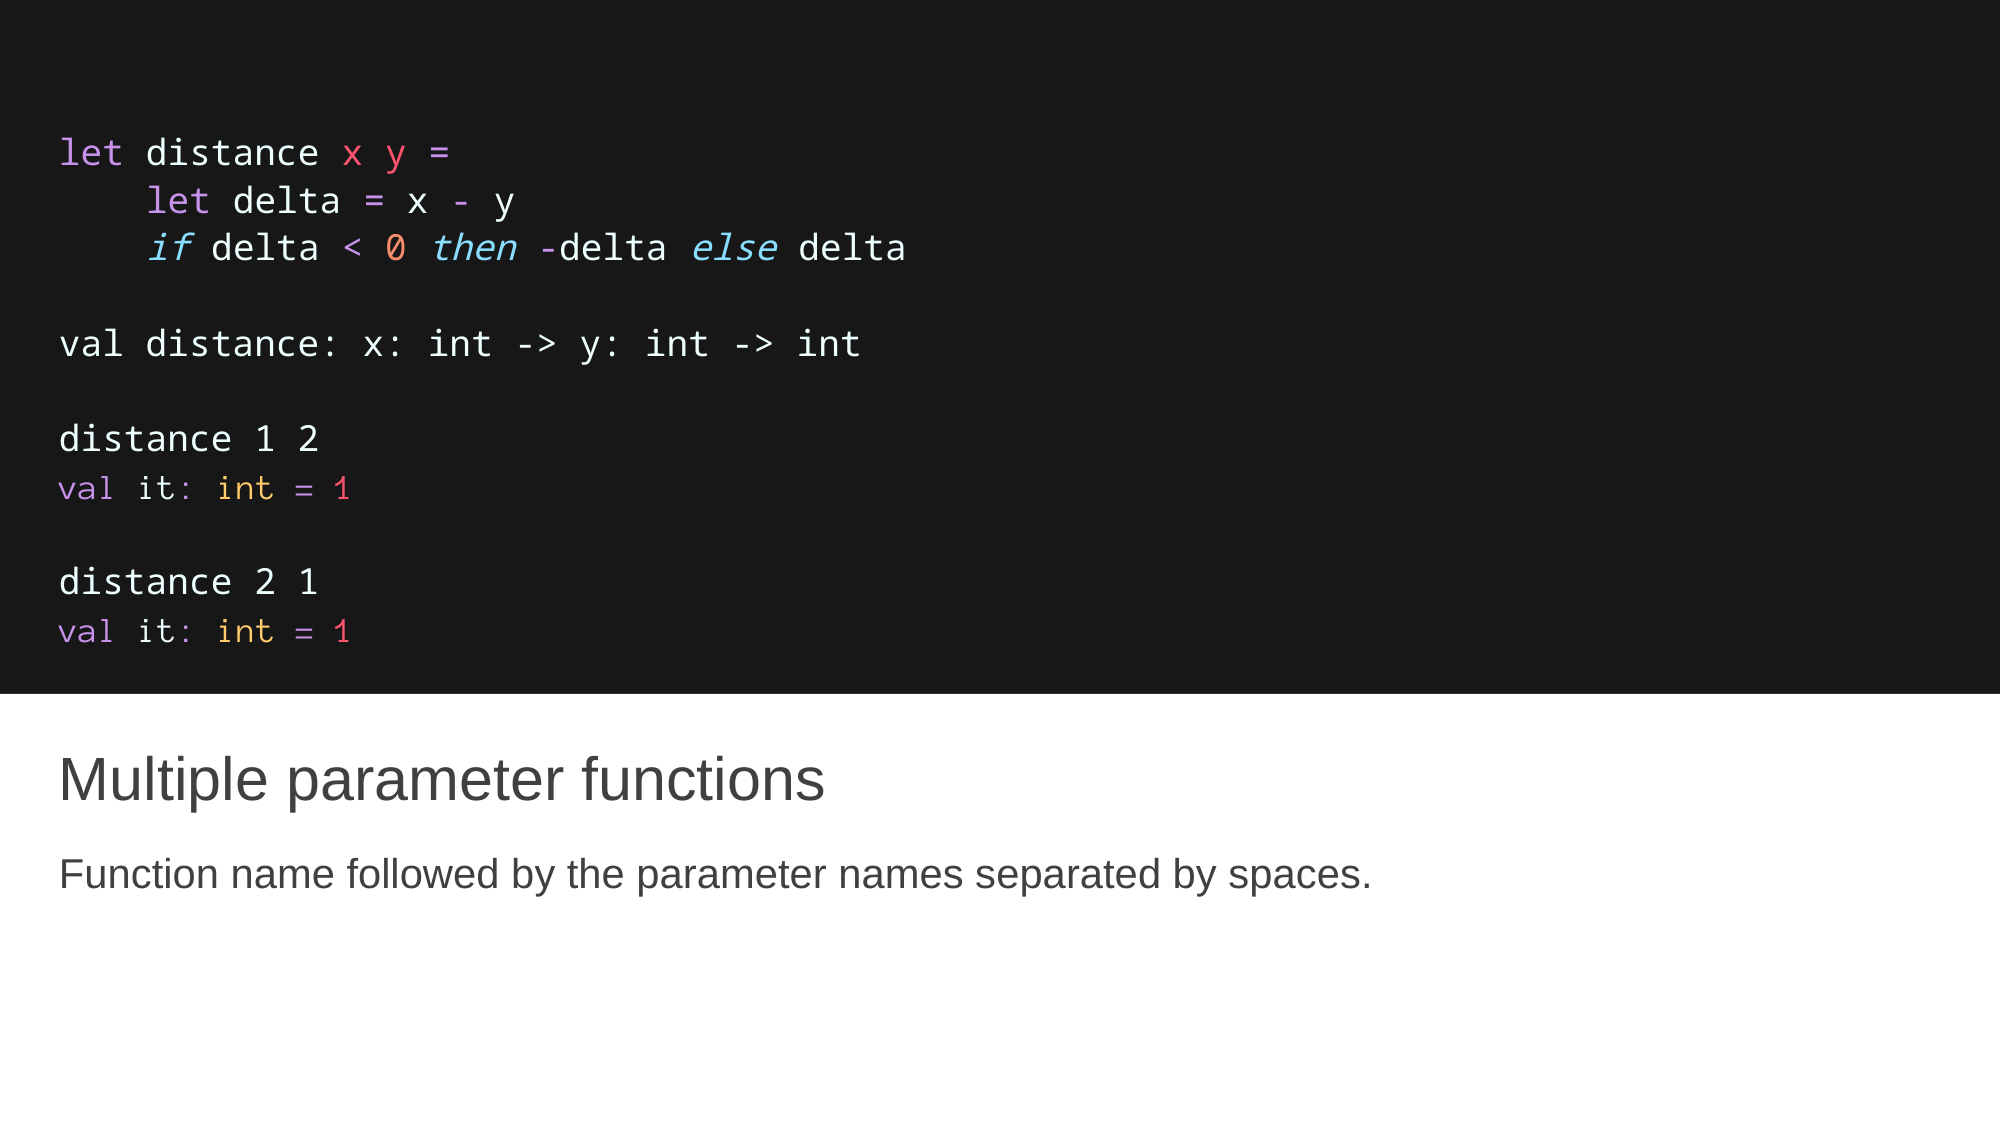

let distance x y =
    let delta = x - y
    if delta < 0 then -delta else delta

val distance: x: int -> y: int -> int

distance 1 2
val it: int = 1

distance 2 1
val it: int = 1
# Multiple parameter functions
Function name followed by the parameter names separated by spaces.